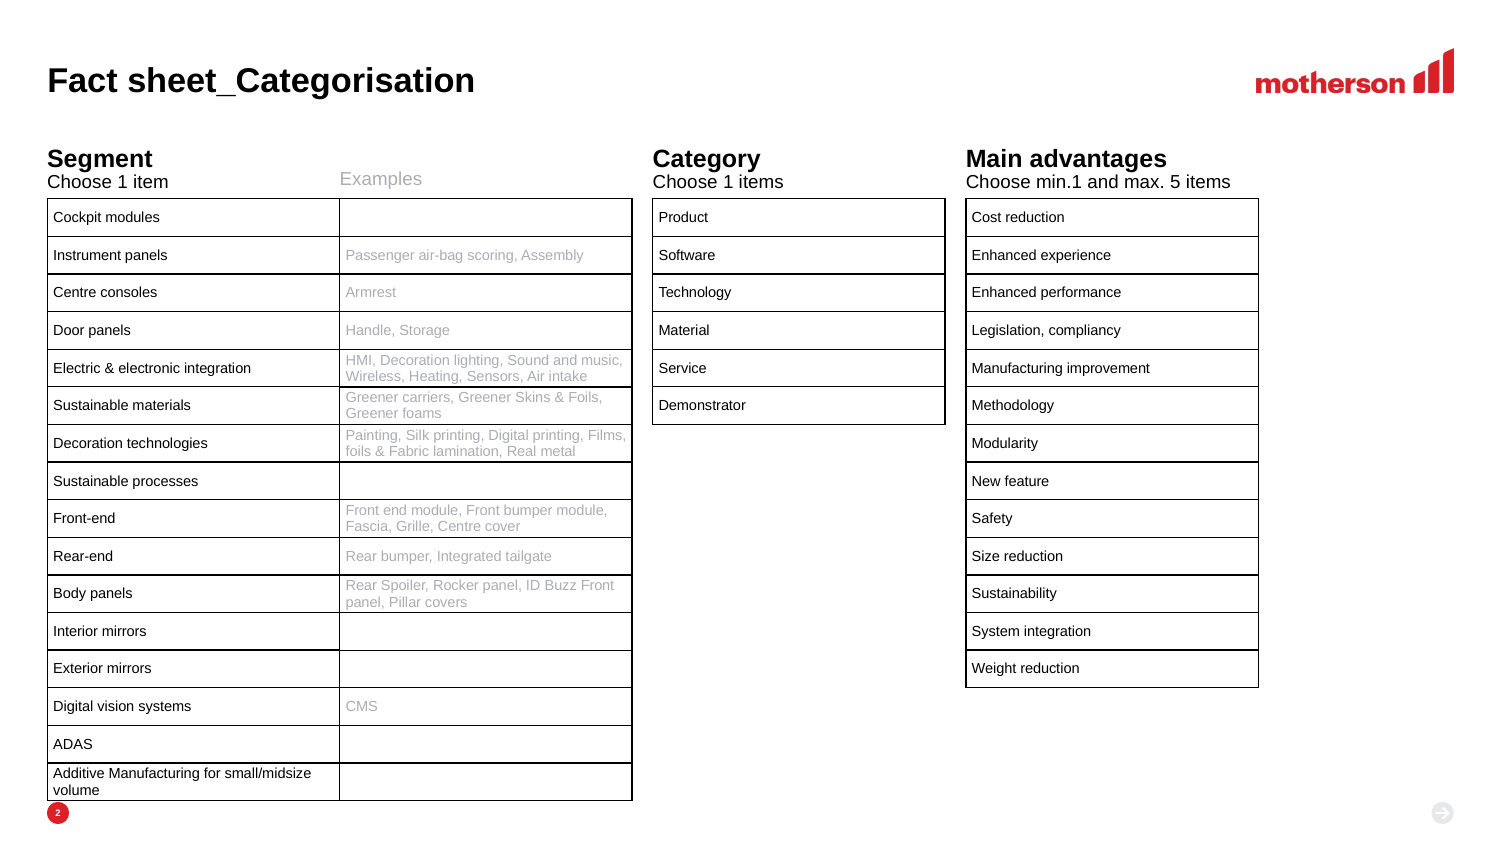

# Fact sheet_Categorisation
Segment
Choose 1 item
Category
Choose 1 items
Main advantages
Choose min.1 and max. 5 items
Examples
| Cockpit modules |
| --- |
| Instrument panels |
| Centre consoles |
| Door panels |
| Electric & electronic integration |
| Sustainable materials |
| Decoration technologies |
| Sustainable processes |
| Front-end |
| Rear-end |
| Body panels |
| Interior mirrors |
| Exterior mirrors |
| Digital vision systems |
| ADAS |
| Additive Manufacturing for small/midsize volume |
| Product |
| --- |
| Software |
| Technology |
| Material |
| Service |
| Demonstrator |
| Cost reduction |
| --- |
| Enhanced experience |
| Enhanced performance |
| Legislation, compliancy |
| Manufacturing improvement |
| Methodology |
| Modularity |
| New feature |
| Safety |
| Size reduction |
| Sustainability |
| System integration |
| Weight reduction |
|  |
| --- |
| Passenger air-bag scoring, Assembly |
| Armrest |
| Handle, Storage |
| HMI, Decoration lighting, Sound and music, Wireless, Heating, Sensors, Air intake |
| Greener carriers, Greener Skins & Foils, Greener foams |
| Painting, Silk printing, Digital printing, Films, foils & Fabric lamination, Real metal |
|  |
| Front end module, Front bumper module, Fascia, Grille, Centre cover |
| Rear bumper, Integrated tailgate |
| Rear Spoiler, Rocker panel, ID Buzz Front panel, Pillar covers |
|  |
|  |
| CMS |
|  |
|  |